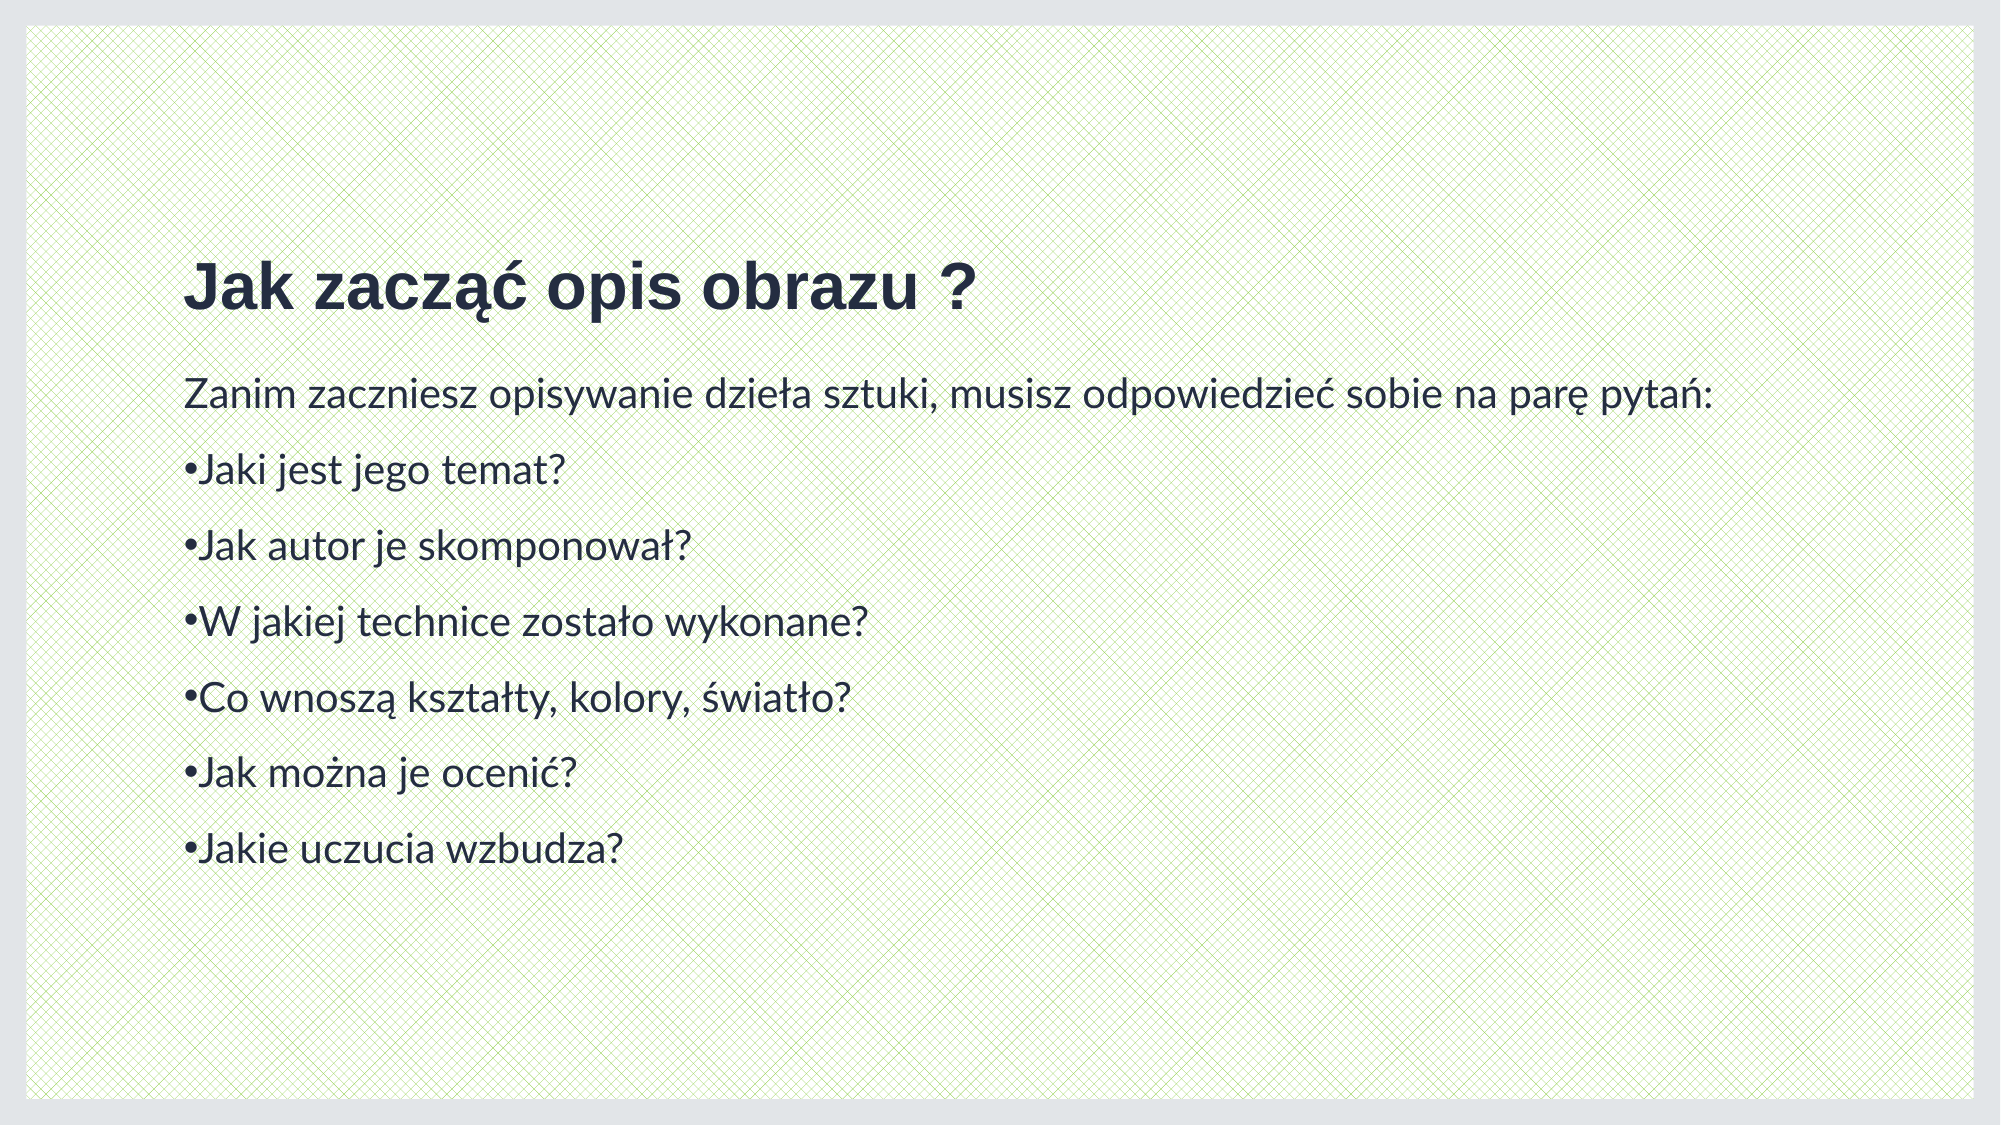

# Jak zacząć opis obrazu ?
Zanim zaczniesz opisywanie dzieła sztuki, musisz odpowiedzieć sobie na parę pytań:
Jaki jest jego temat?
Jak autor je skomponował?
W jakiej technice zostało wykonane?
Co wnoszą kształty, kolory, światło?
Jak można je ocenić?
Jakie uczucia wzbudza?